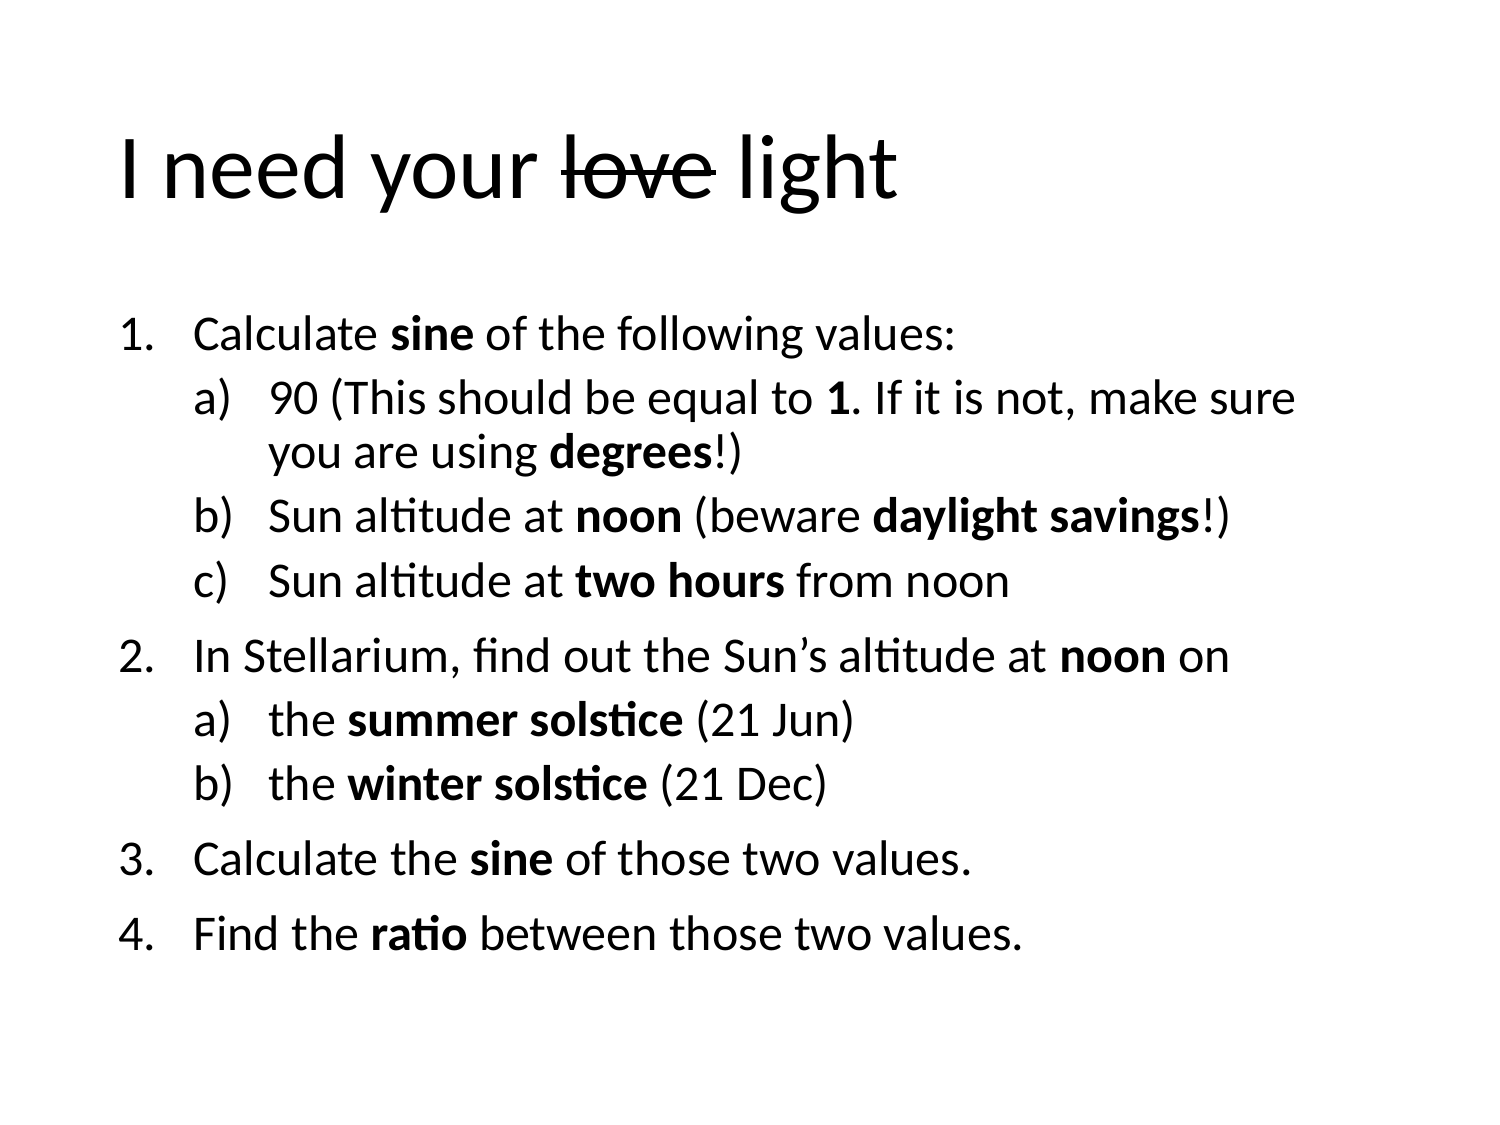

# I need your love light
Calculate sine of the following values:
90 (This should be equal to 1. If it is not, make sure you are using degrees!)
Sun altitude at noon (beware daylight savings!)
Sun altitude at two hours from noon
In Stellarium, find out the Sun’s altitude at noon on
the summer solstice (21 Jun)
the winter solstice (21 Dec)
Calculate the sine of those two values.
Find the ratio between those two values.